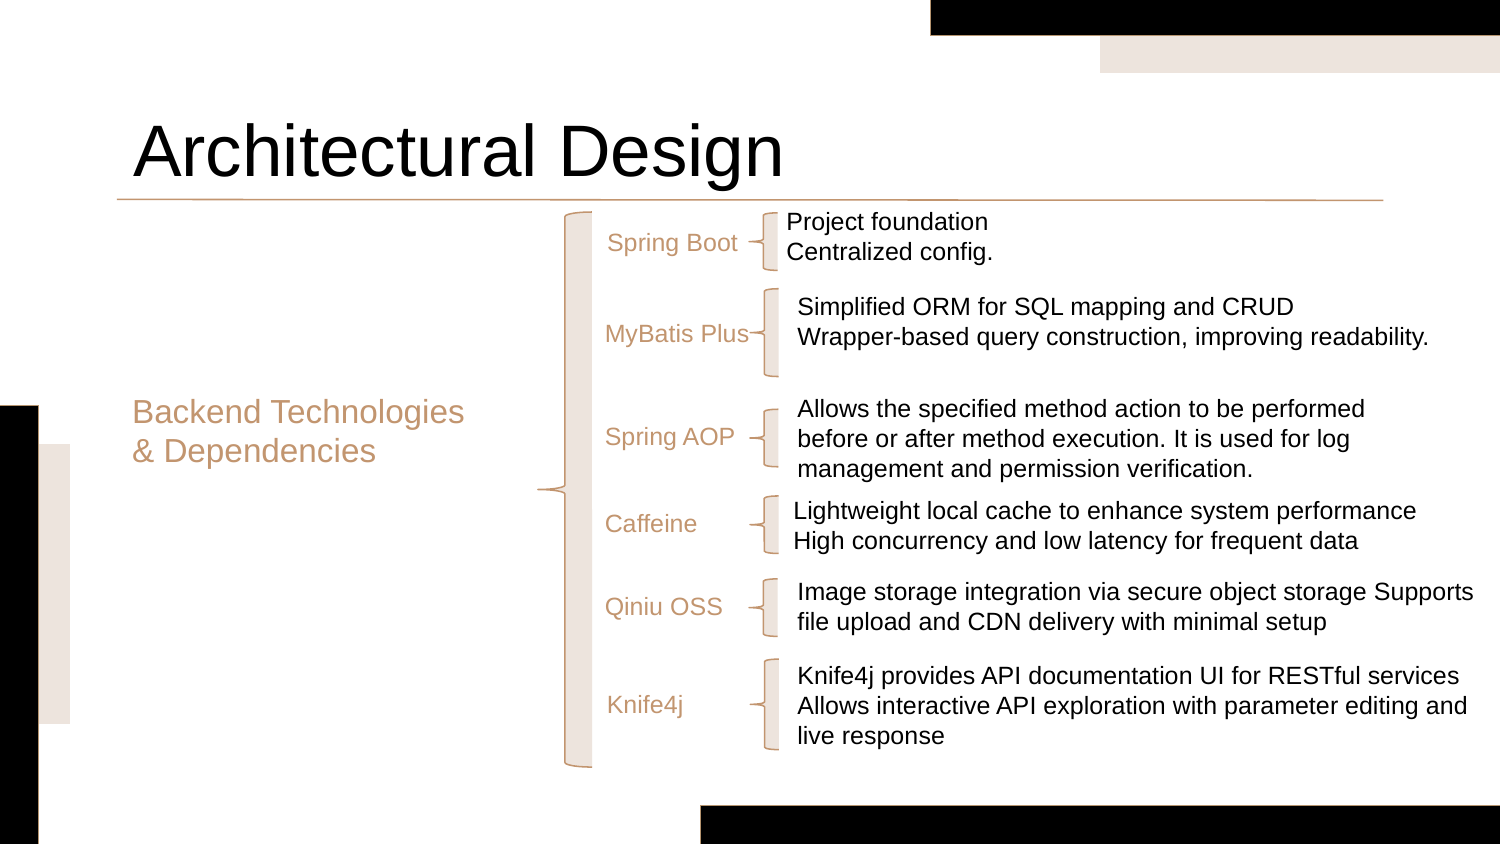

# Architectural Design
Project foundation
Centralized config.

Spring Boot

Simplified ORM for SQL mapping and CRUD
Wrapper-based query construction, improving readability.

MyBatis Plus
Backend Technologies & Dependencies
Allows the specified method action to be performed before or after method execution. It is used for log management and permission verification.
Spring AOP

Lightweight local cache to enhance system performance
High concurrency and low latency for frequent data
Caffeine

Image storage integration via secure object storage Supports file upload and CDN delivery with minimal setup
Qiniu OSS

Knife4j provides API documentation UI for RESTful services
Allows interactive API exploration with parameter editing and live response

Knife4j